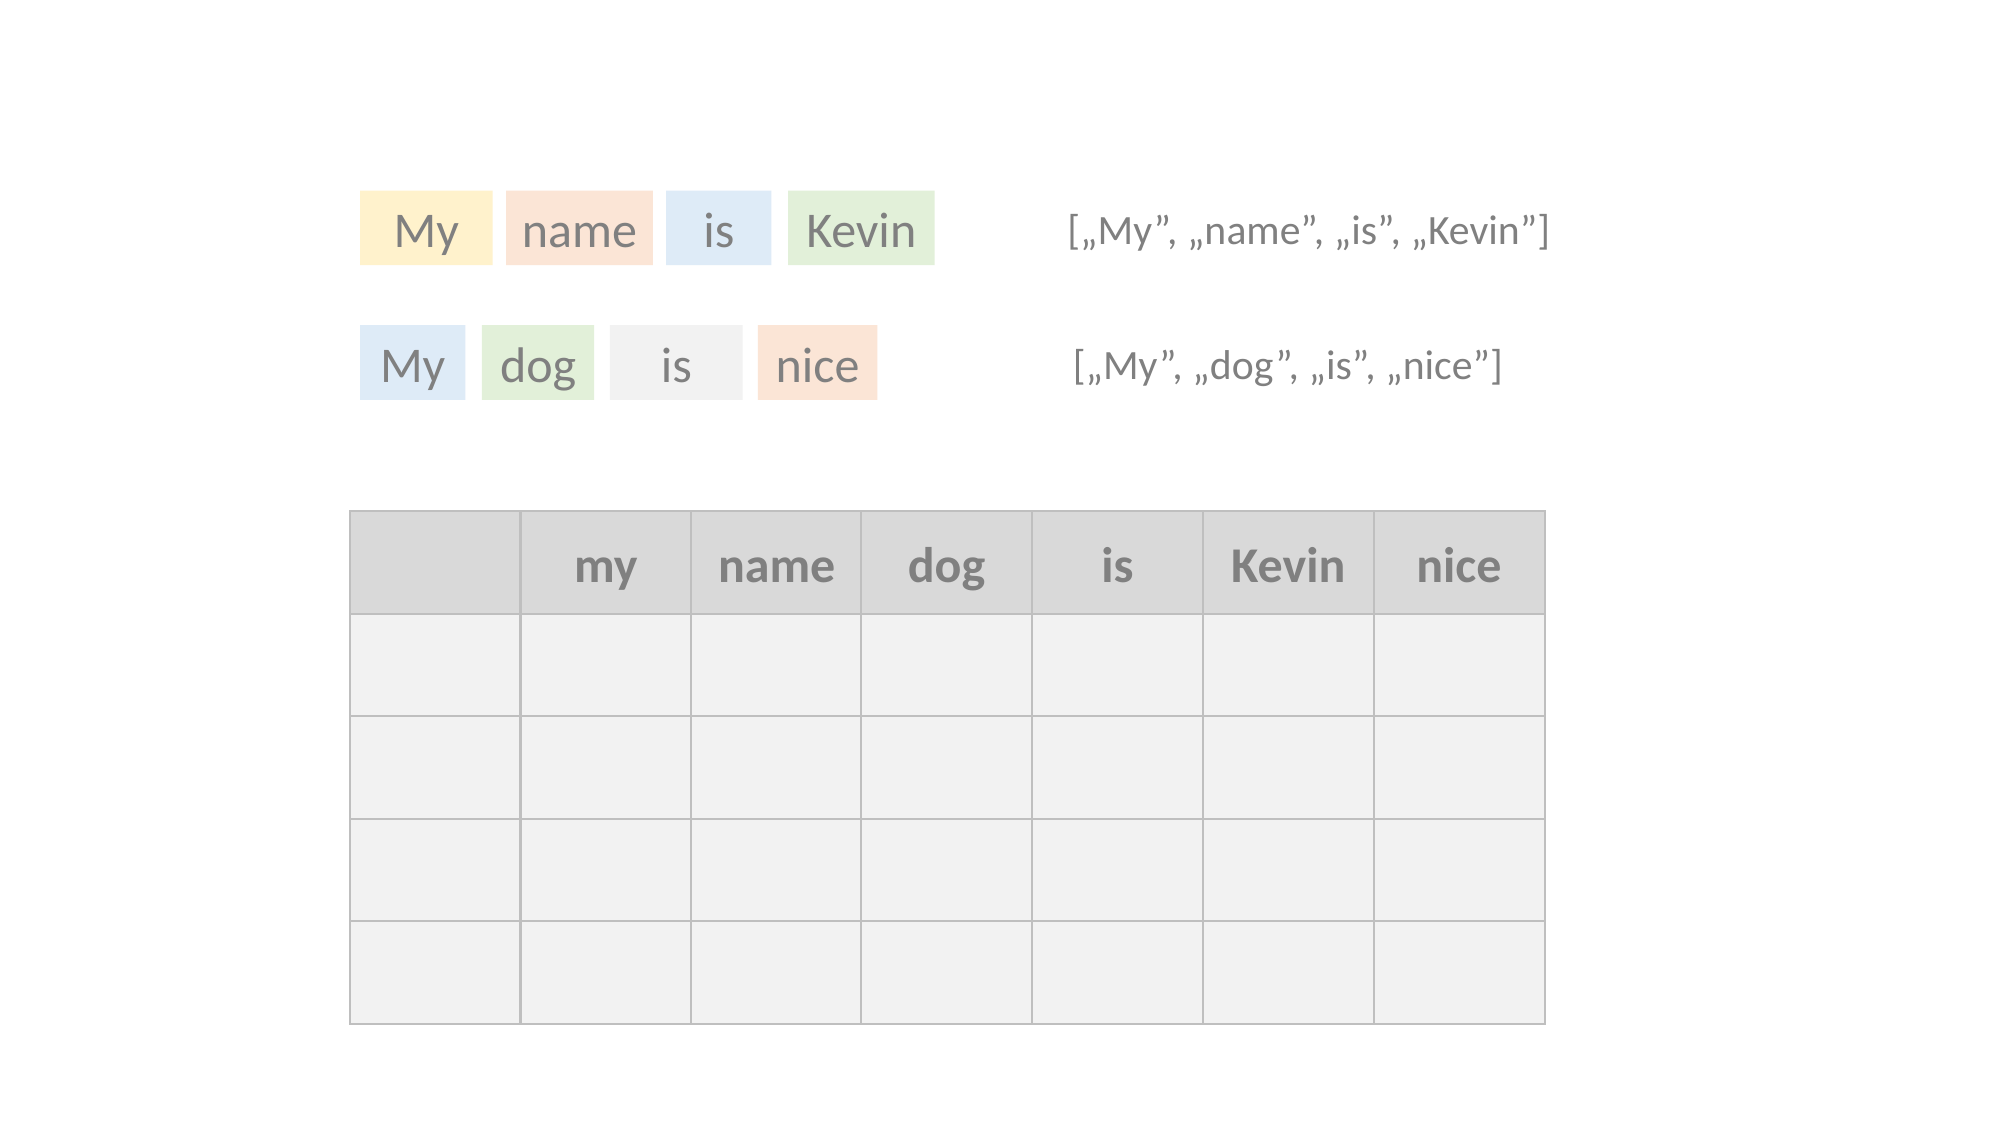

Kevin
name
is
My
[„My”, „name”, „is”, „Kevin”]
dog
is
nice
My
[„My”, „dog”, „is”, „nice”]
nice
name
is
Kevin

my
dog